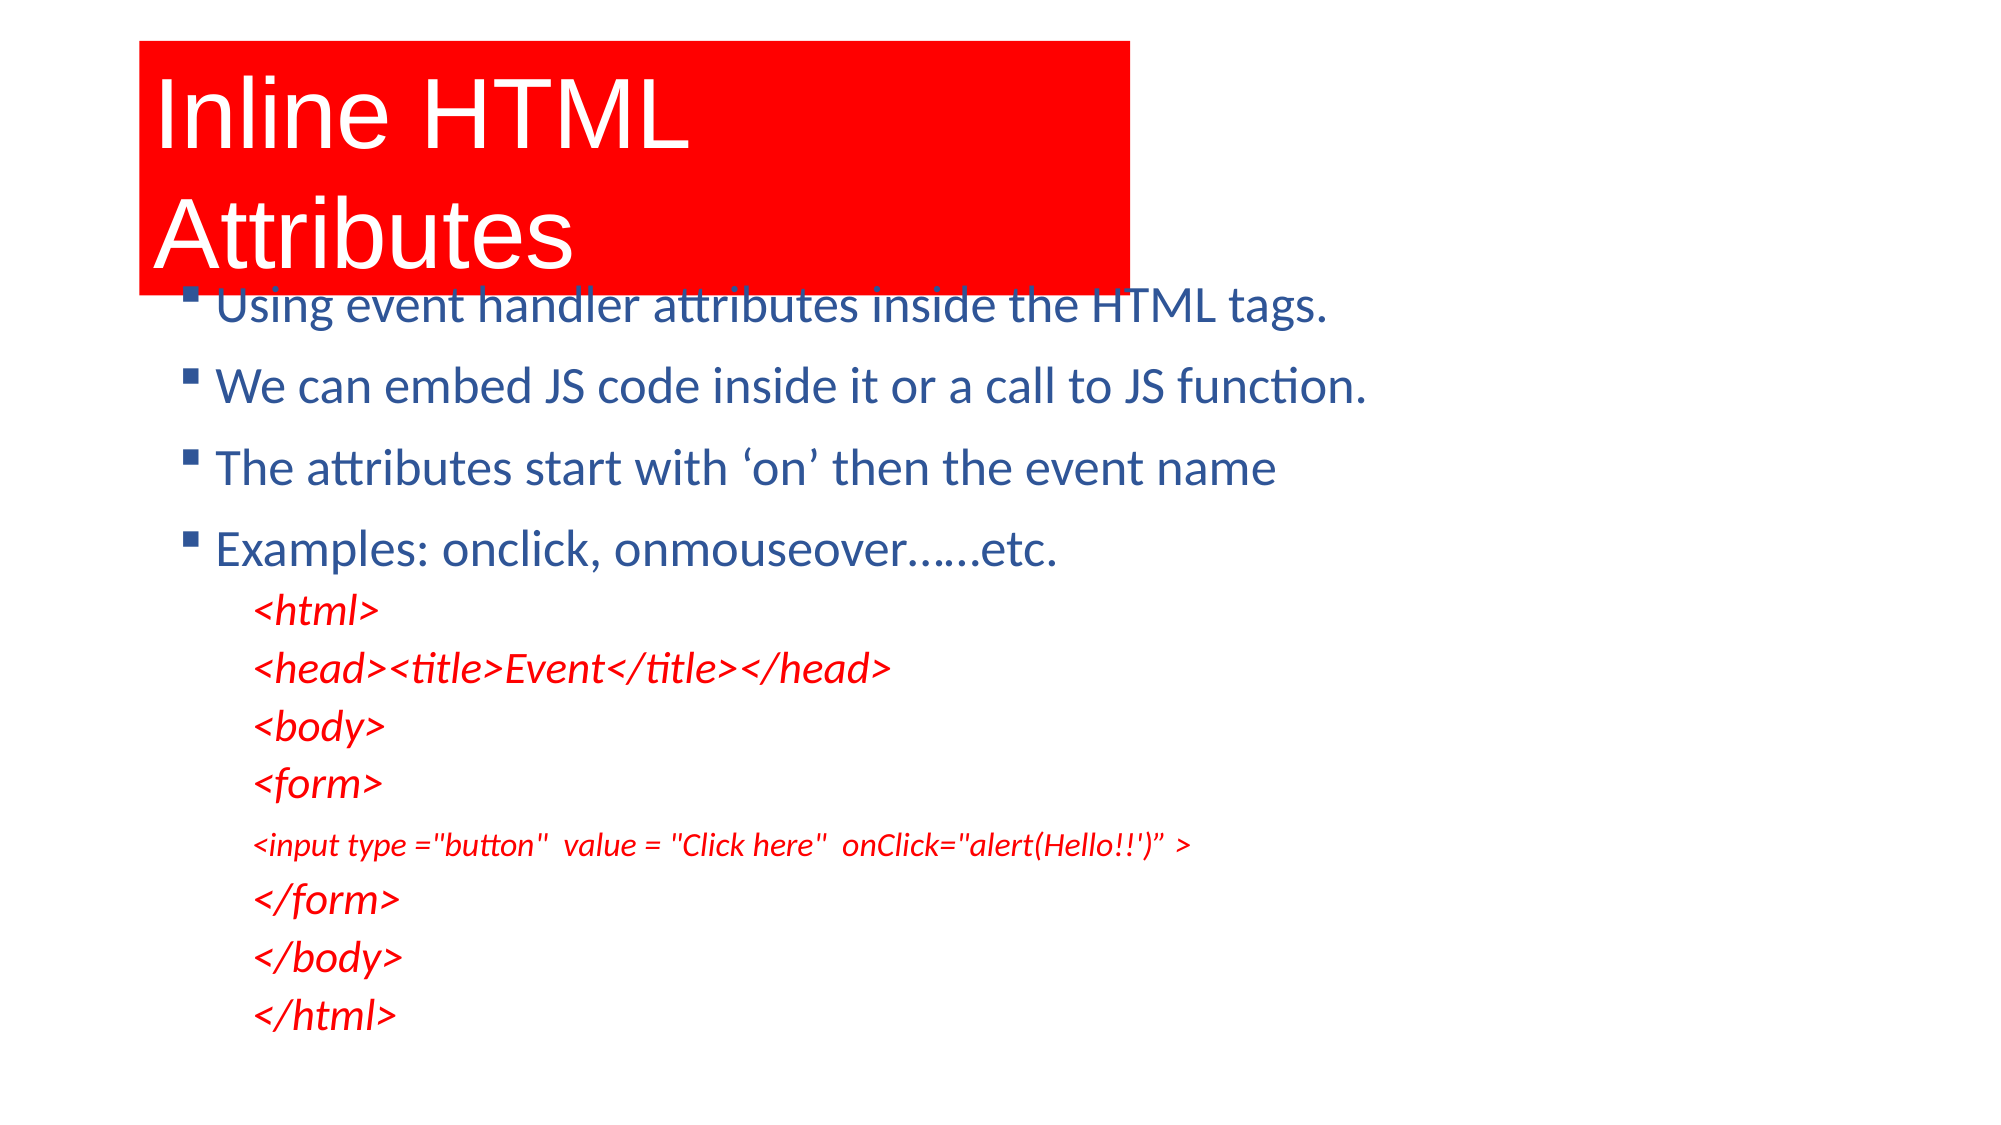

Inline HTML Attributes
Using event handler attributes inside the HTML tags.
We can embed JS code inside it or a call to JS function.
The attributes start with ‘on’ then the event name
Examples: onclick, onmouseover……etc.
<html>
<head><title>Event</title></head>
<body>
	<form>
		<input type ="button"  value = "Click here"  onClick="alert(Hello!!')” >
	</form>
</body>
</html>